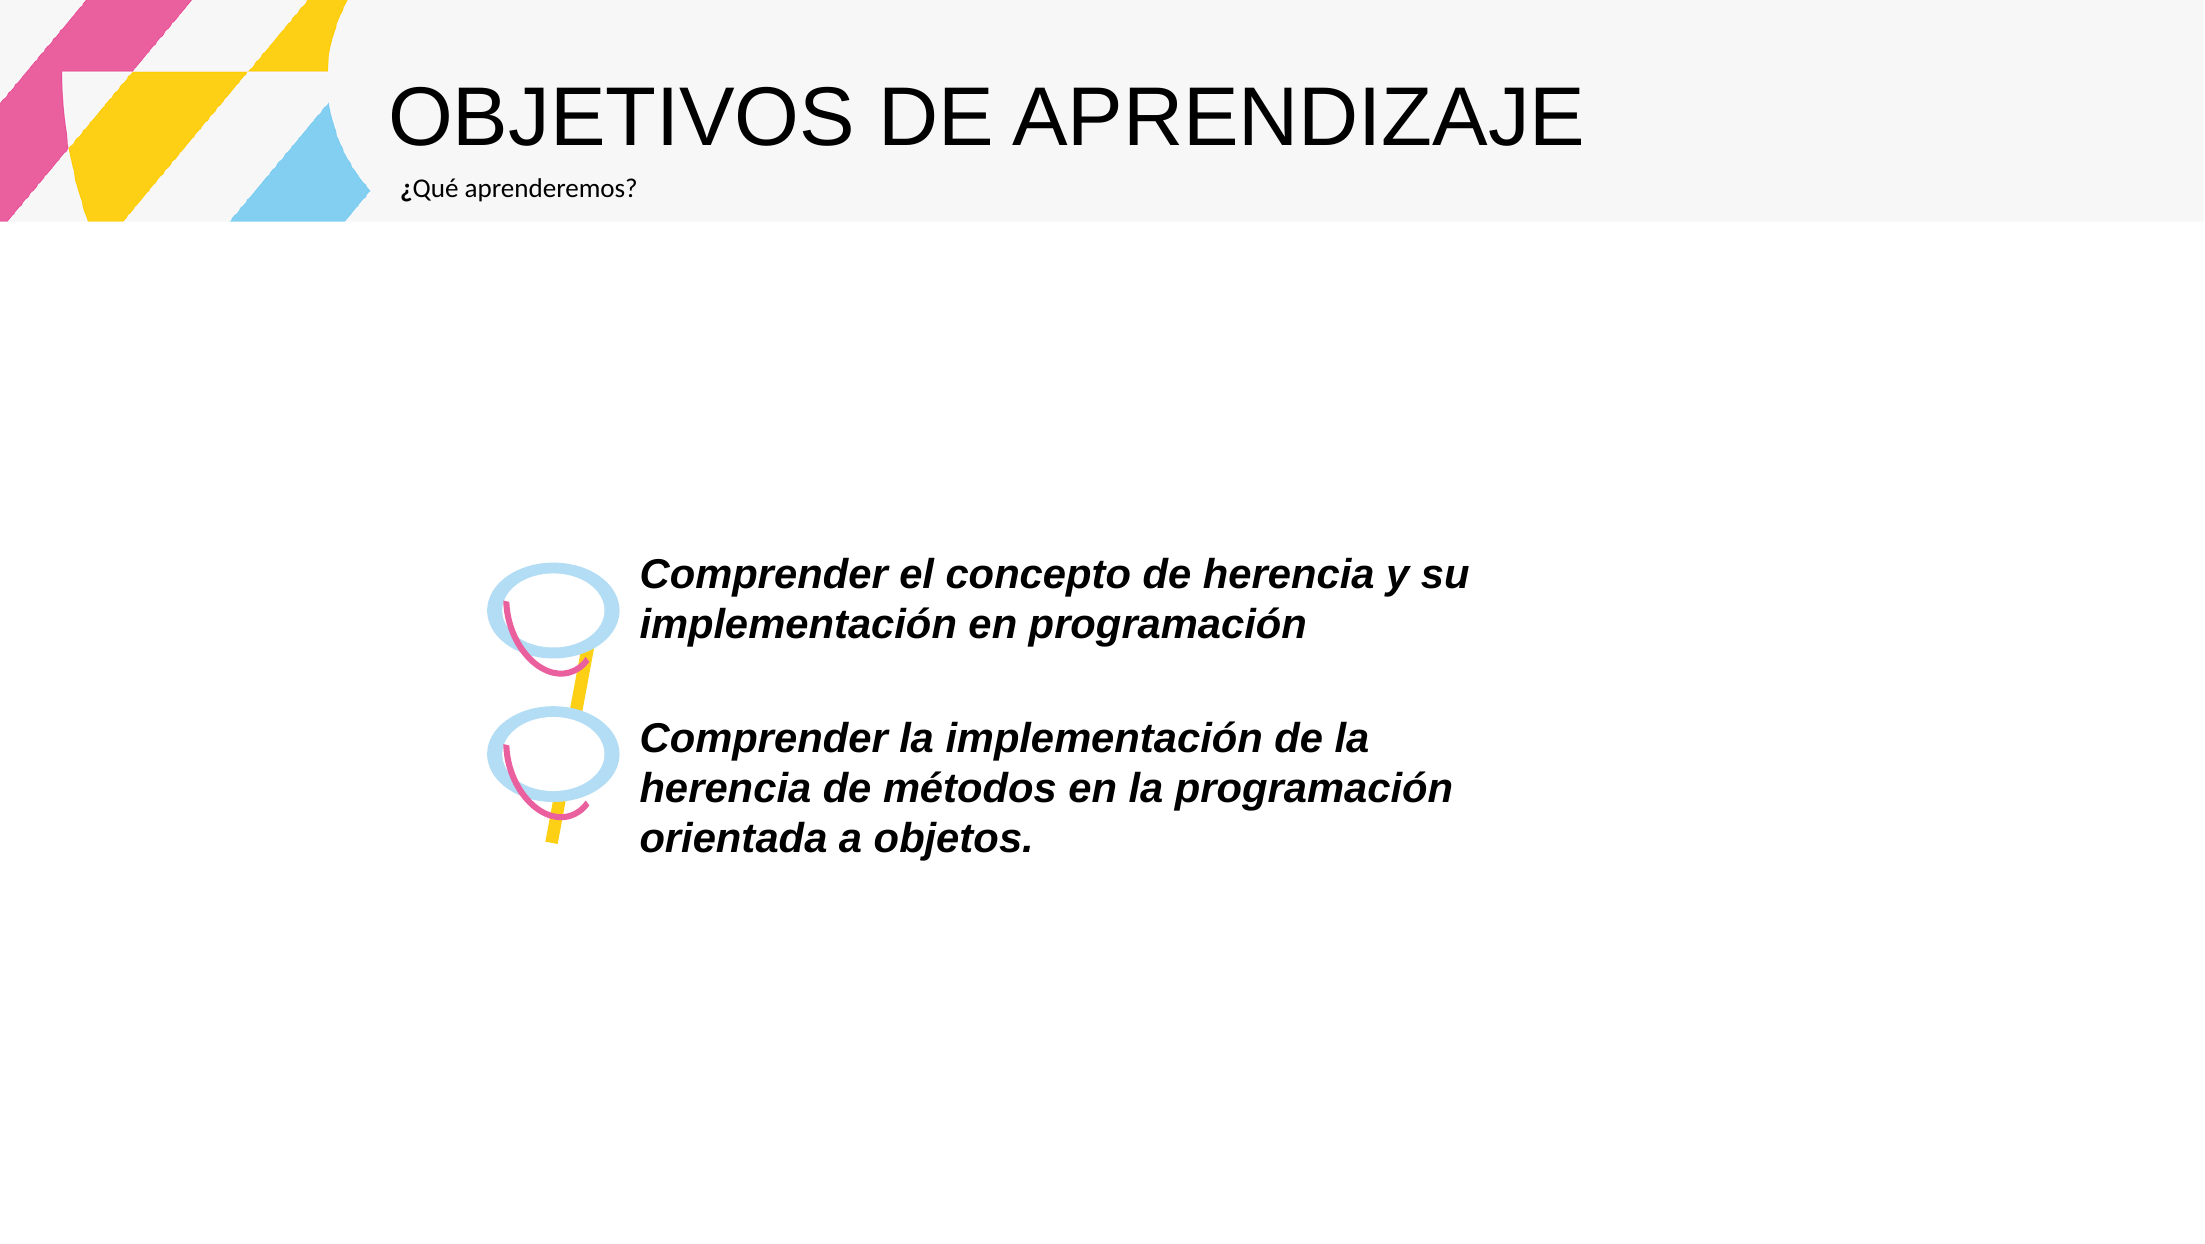

OBJETIVOS DE APRENDIZAJE
¿Qué aprenderemos?
Comprender el concepto de herencia y su implementación en programación

Comprender la implementación de la herencia de métodos en la programación orientada a objetos.